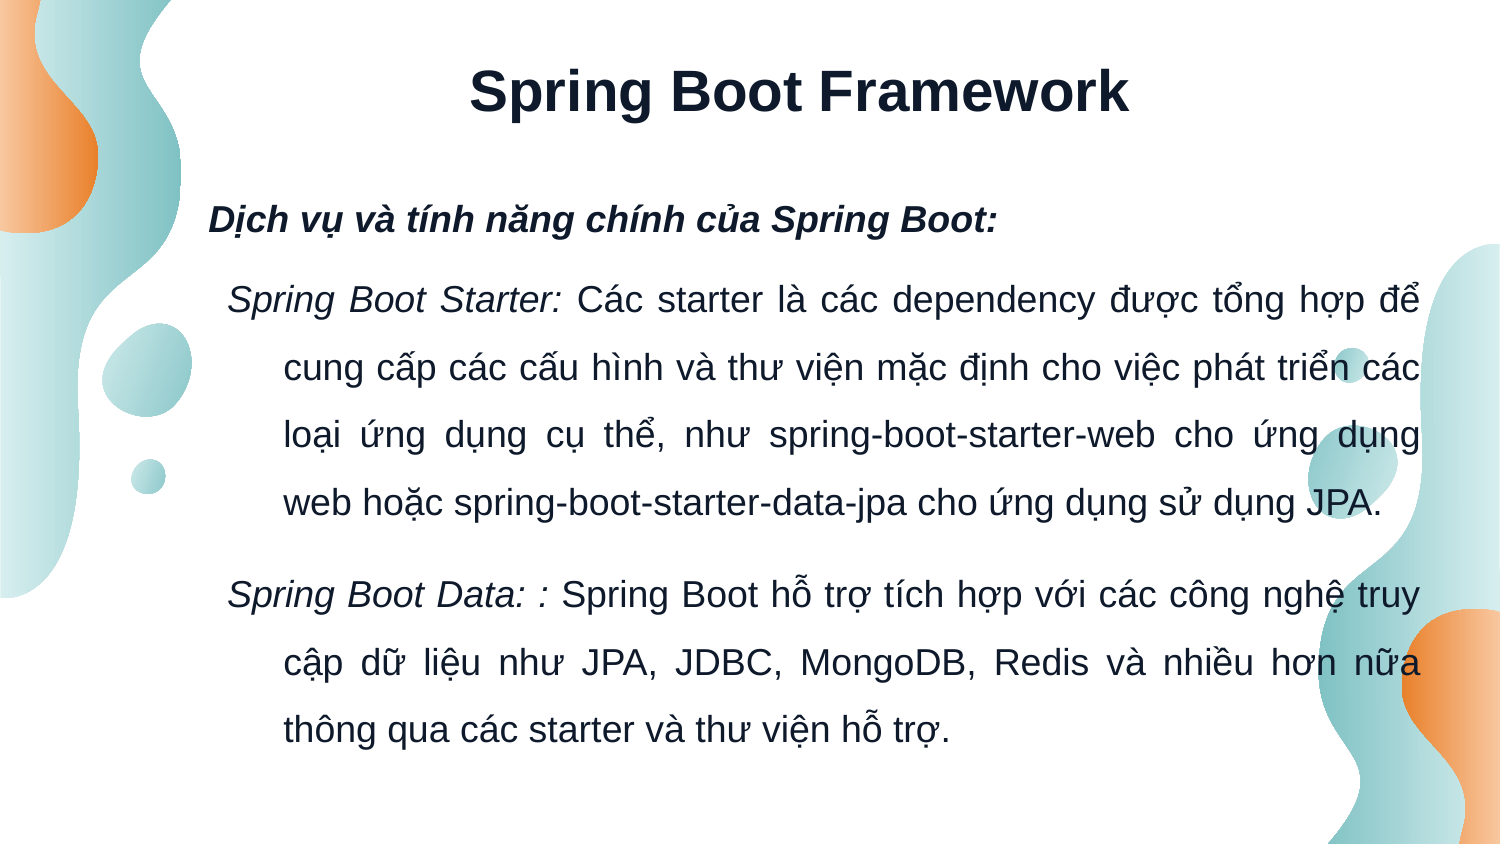

# Spring Boot Framework
Dịch vụ và tính năng chính của Spring Boot:
Spring Boot Starter: Các starter là các dependency được tổng hợp để cung cấp các cấu hình và thư viện mặc định cho việc phát triển các loại ứng dụng cụ thể, như spring-boot-starter-web cho ứng dụng web hoặc spring-boot-starter-data-jpa cho ứng dụng sử dụng JPA.
Spring Boot Data: : Spring Boot hỗ trợ tích hợp với các công nghệ truy cập dữ liệu như JPA, JDBC, MongoDB, Redis và nhiều hơn nữa thông qua các starter và thư viện hỗ trợ.